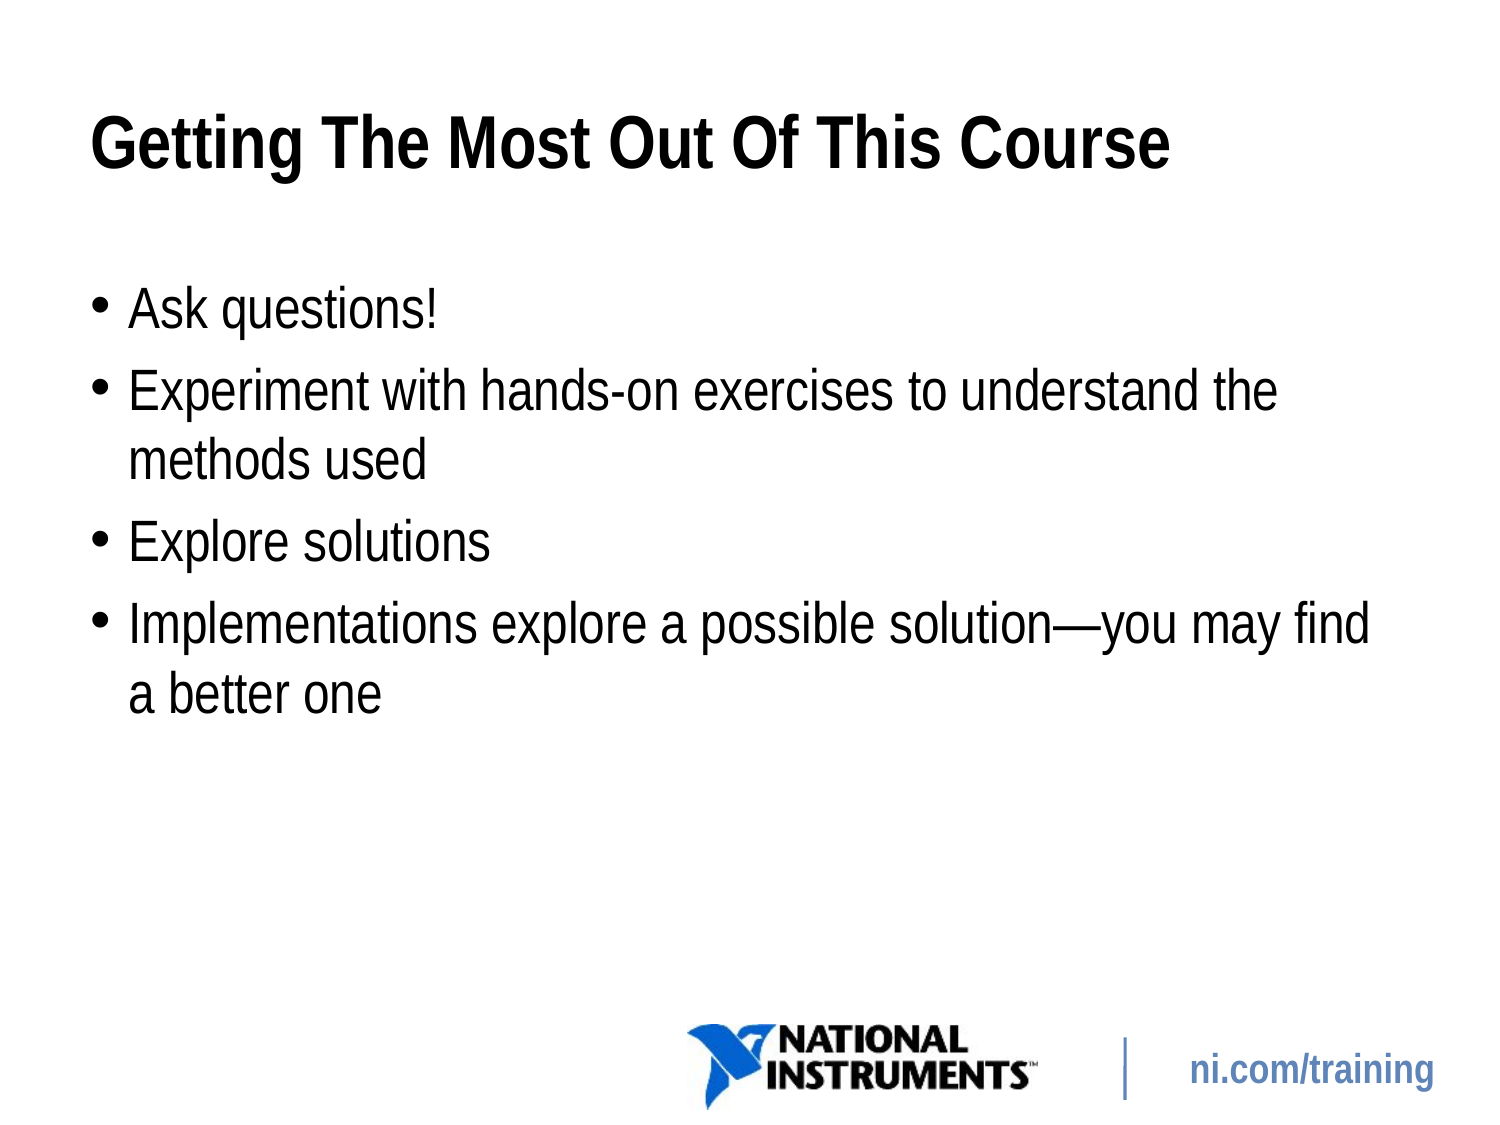

# Getting The Most Out Of This Course
Ask questions!
Experiment with hands-on exercises to understand the methods used
Explore solutions
Implementations explore a possible solution—you may find a better one